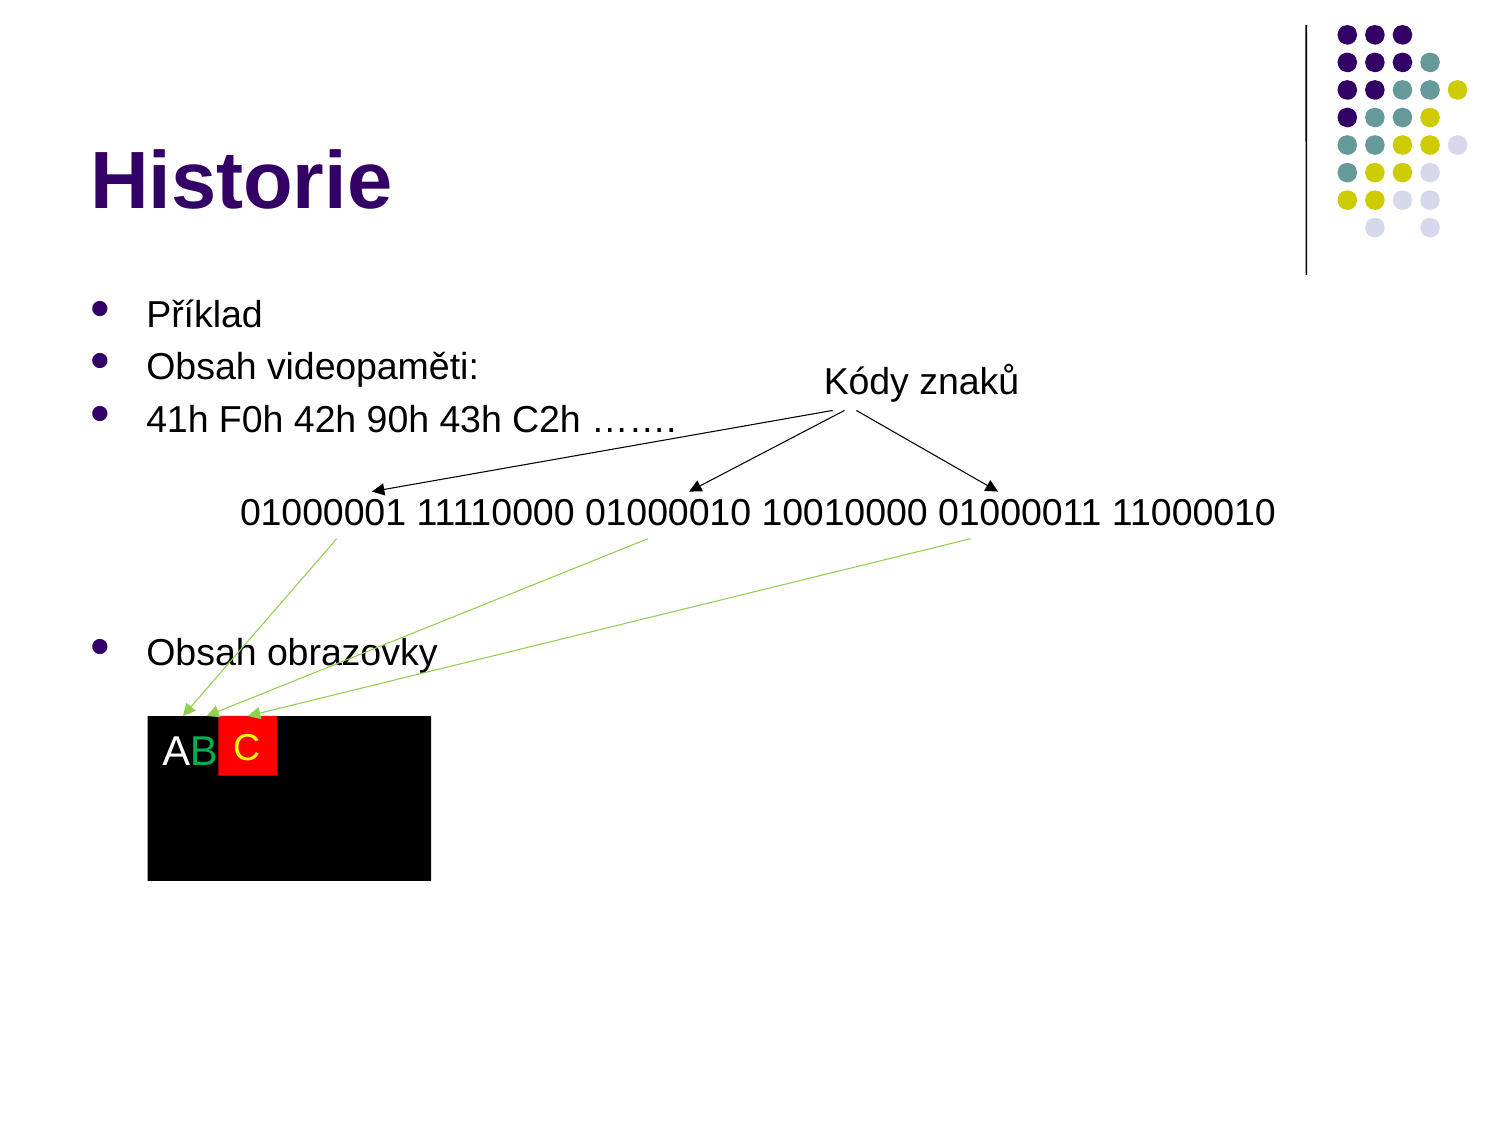

# Historie
Příklad
Obsah videopaměti:
41h F0h 42h 90h 43h C2h …….

	01000001 11110000 01000010 10010000 01000011 11000010

Obsah obrazovky

Kódy znaků
AB

C